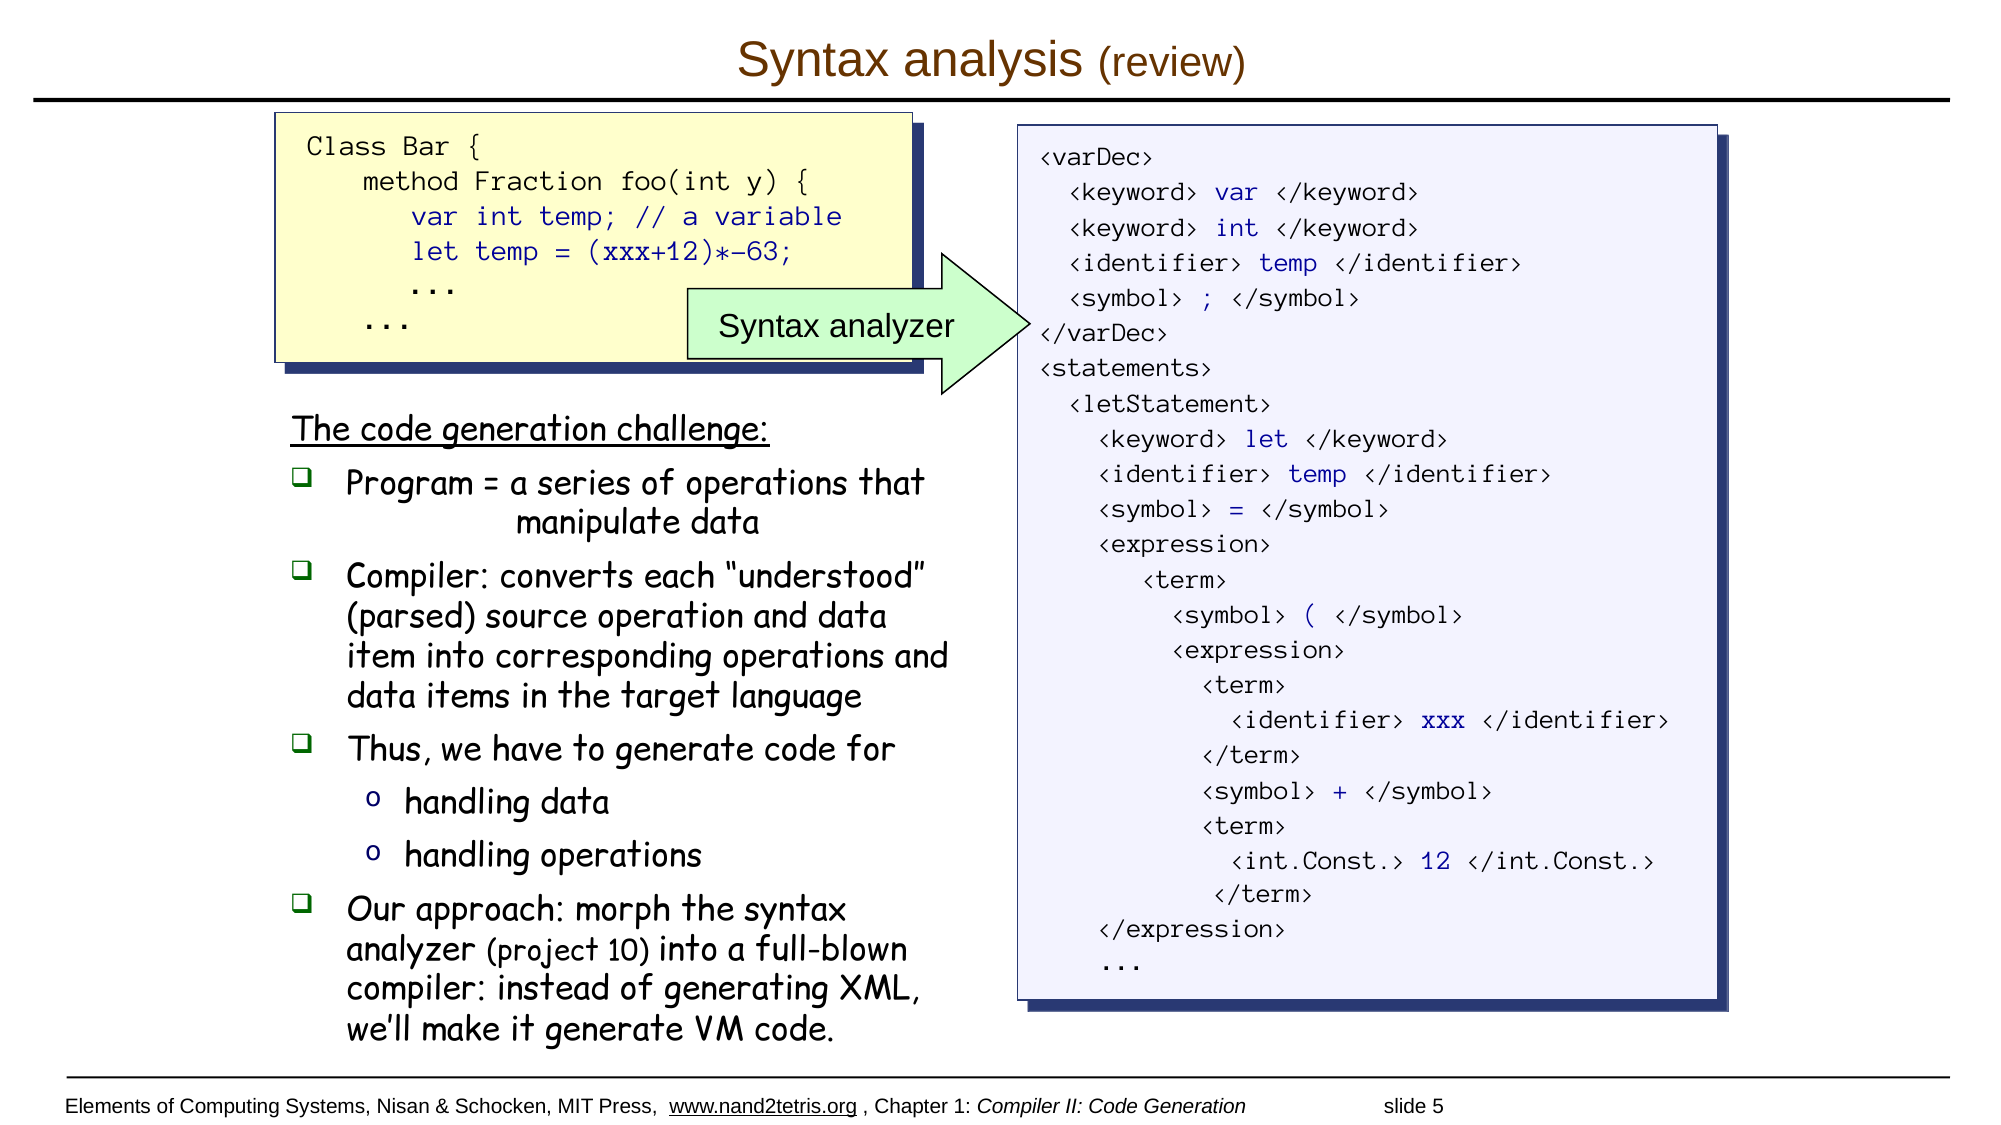

# Syntax analysis (review)
Class Bar {
method Fraction foo(int y) {
   var int temp; // a variable
   let temp = (xxx+12)*-63;
    ...
   ...
<varDec>
  <keyword> var </keyword>
  <keyword> int </keyword>
  <identifier> temp </identifier>
  <symbol> ; </symbol>
</varDec>
<statements>
  <letStatement>
    <keyword> let </keyword>
    <identifier> temp </identifier>
    <symbol> = </symbol>
    <expression>
       <term>
         <symbol> ( </symbol>
         <expression>
           <term>
             <identifier> xxx </identifier>
           </term>
           <symbol> + </symbol>
           <term>
             <int.Const.> 12 </int.Const.>
        </term>
    </expression>
    ...
Syntax analyzer
The code generation challenge:
Program = a series of operations that
                 manipulate data
Compiler: converts each “understood” (parsed) source operation and data item into corresponding operations and data items in the target language
Thus, we have to generate code for
handling data
handling operations
Our approach: morph the syntax analyzer (project 10) into a full-blown compiler: instead of generating XML, we’ll make it generate VM code.